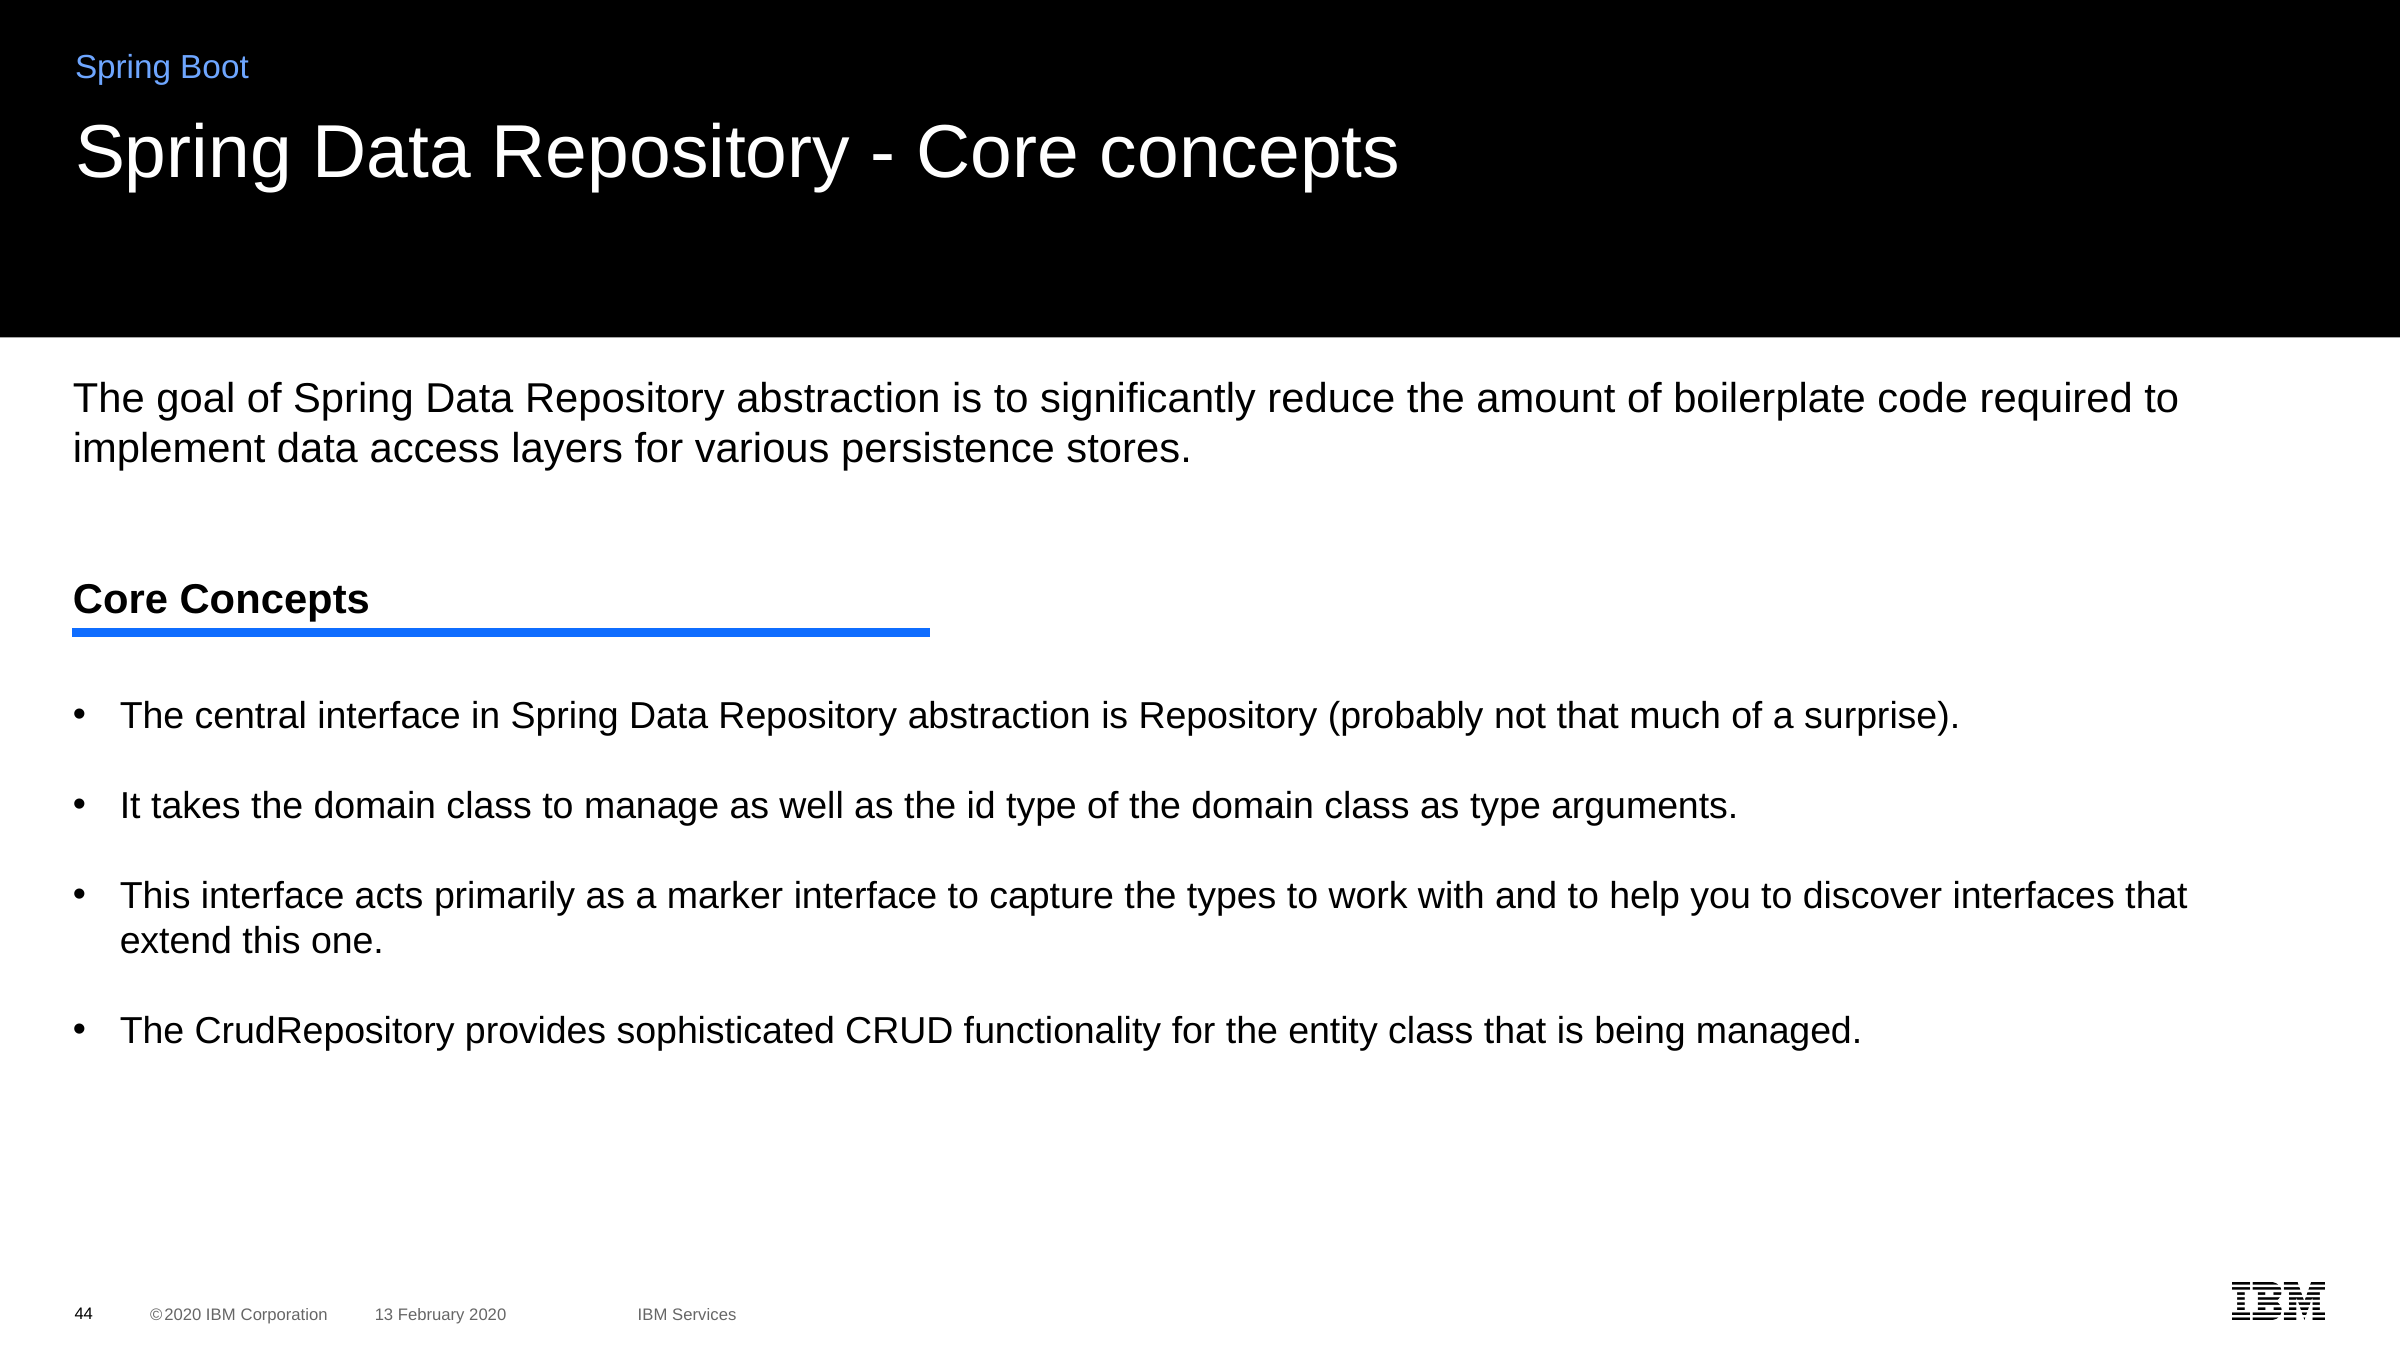

Spring Boot

# Spring Data Repository - Core concepts
The goal of Spring Data Repository abstraction is to significantly reduce the amount of boilerplate code required to implement data access layers for various persistence stores.

Core Concepts

The central interface in Spring Data Repository abstraction is Repository (probably not that much of a surprise).

It takes the domain class to manage as well as the id type of the domain class as type arguments.

This interface acts primarily as a marker interface to capture the types to work with and to help you to discover interfaces that extend this one.

The CrudRepository provides sophisticated CRUD functionality for the entity class that is being managed.